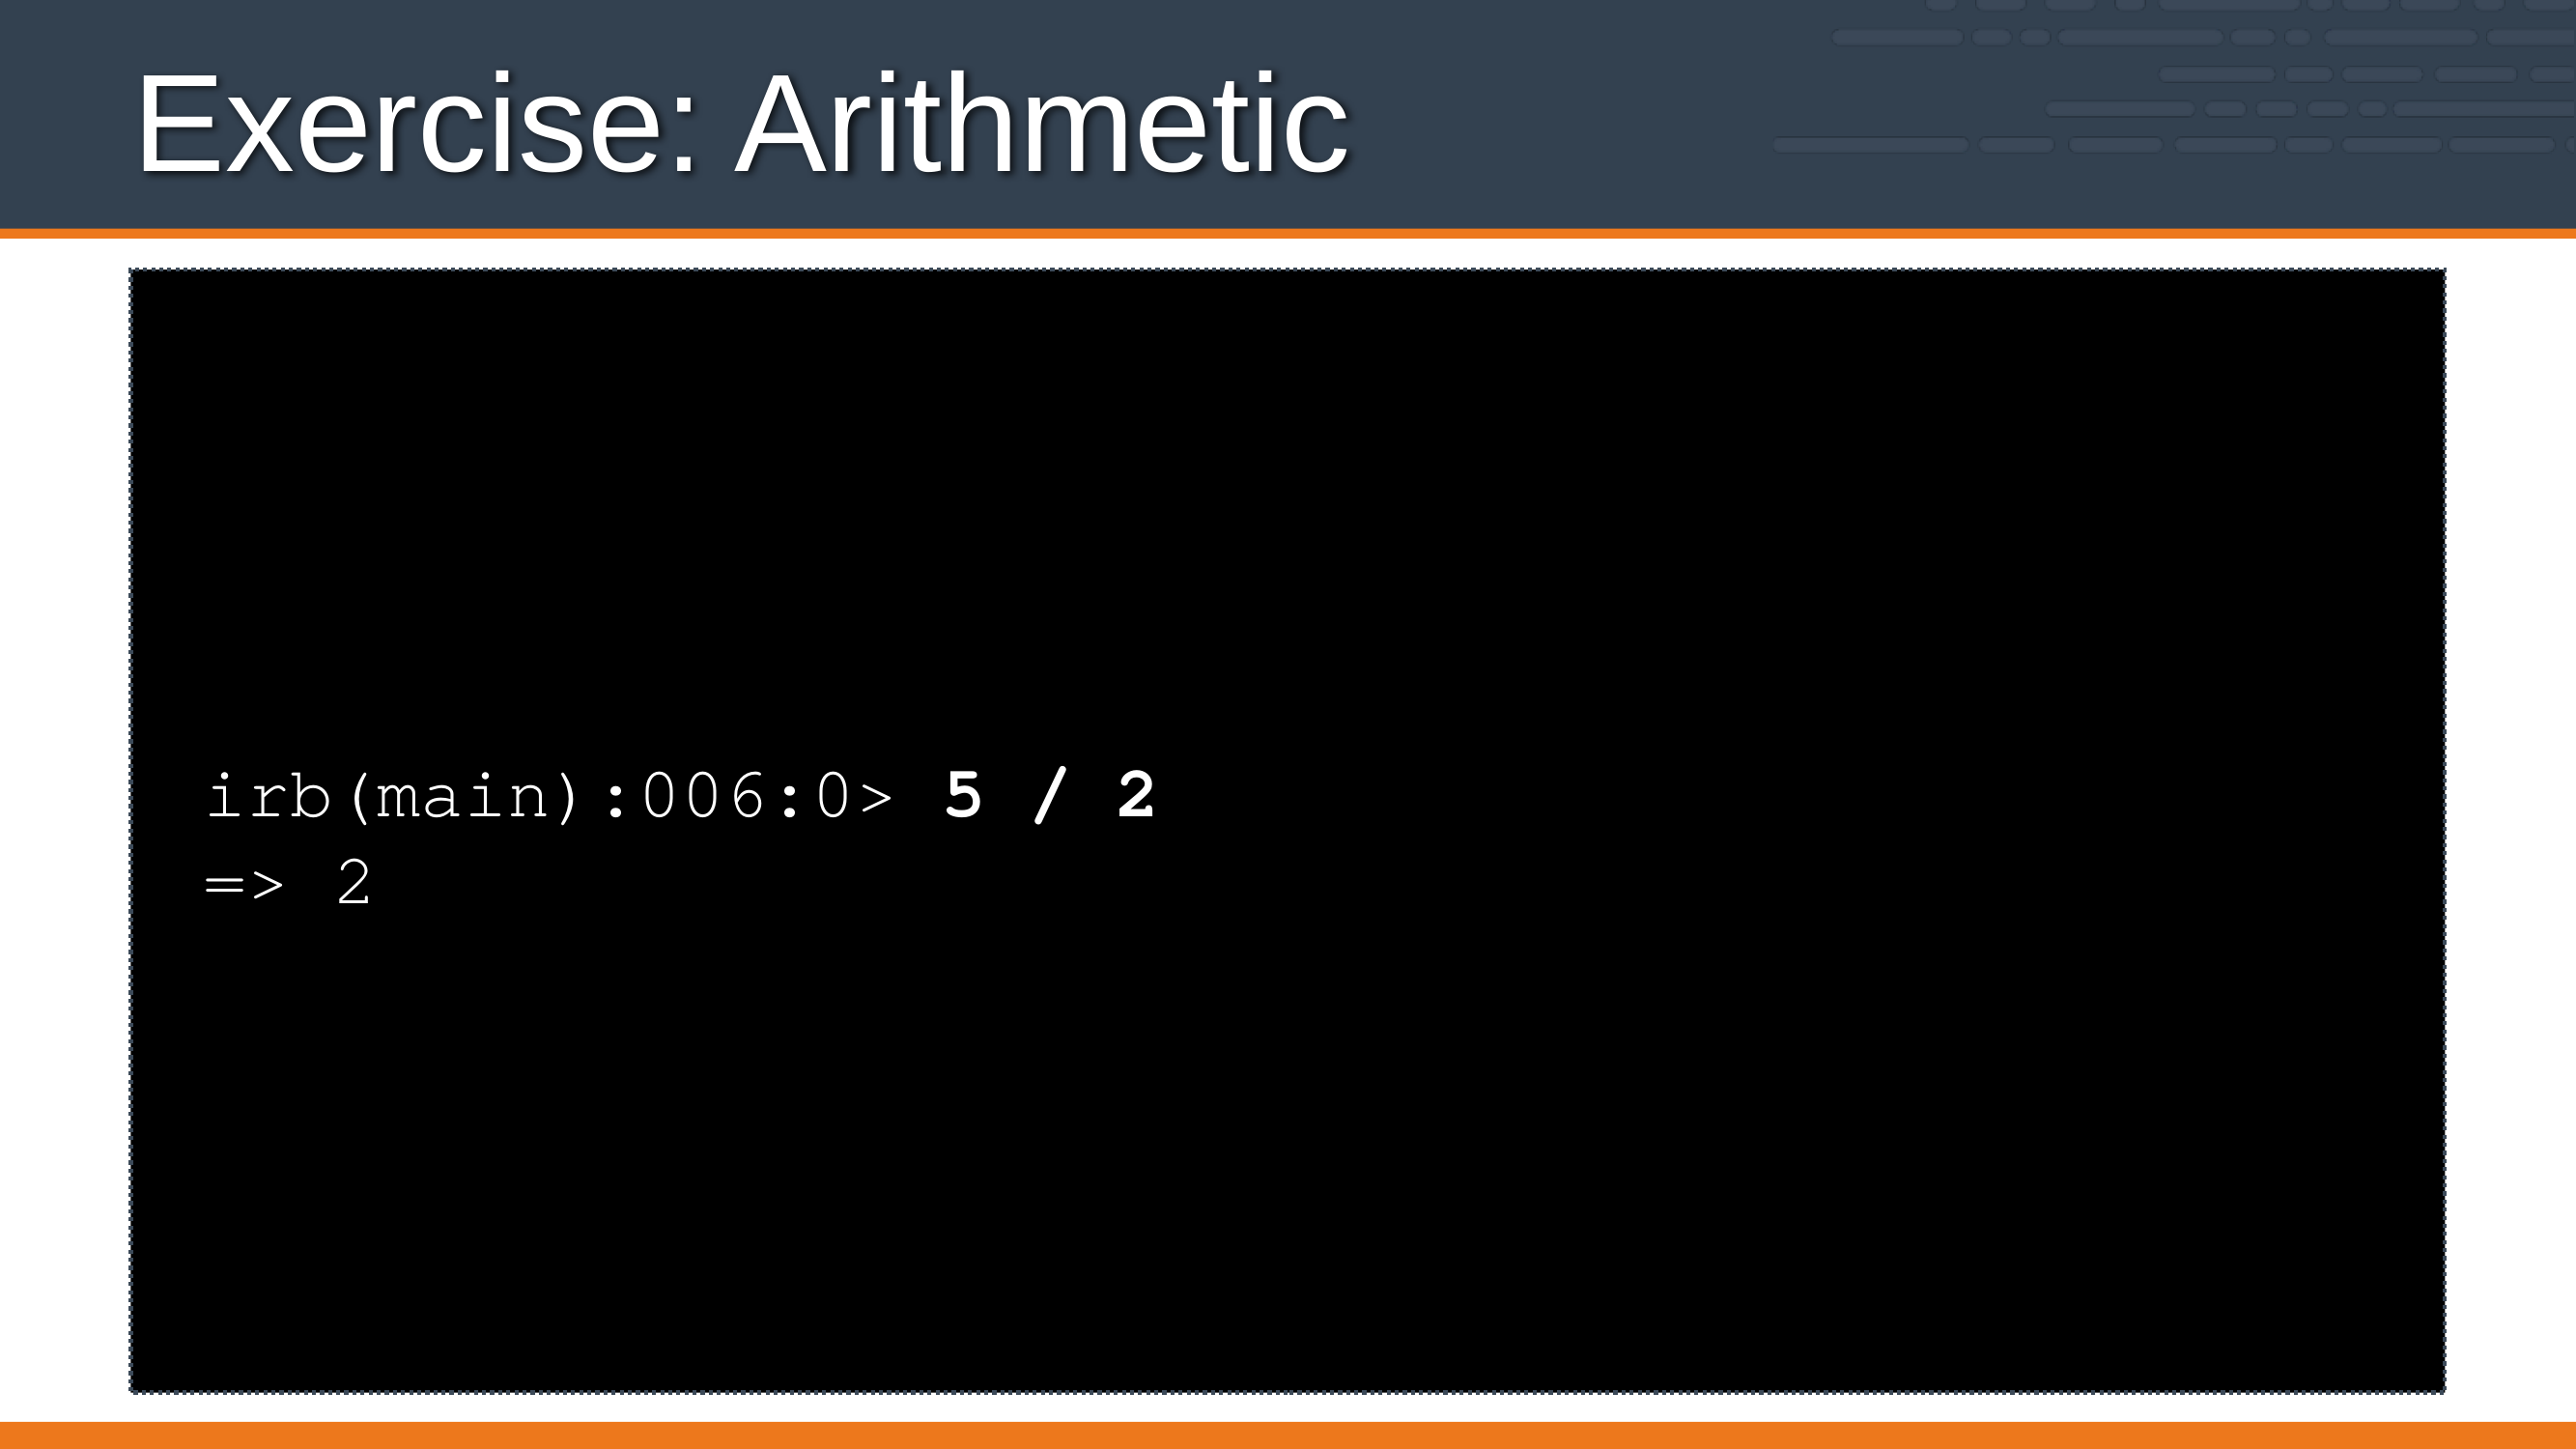

# Exercise: Arithmetic
irb(main):006:0> 5 / 2
=> 2